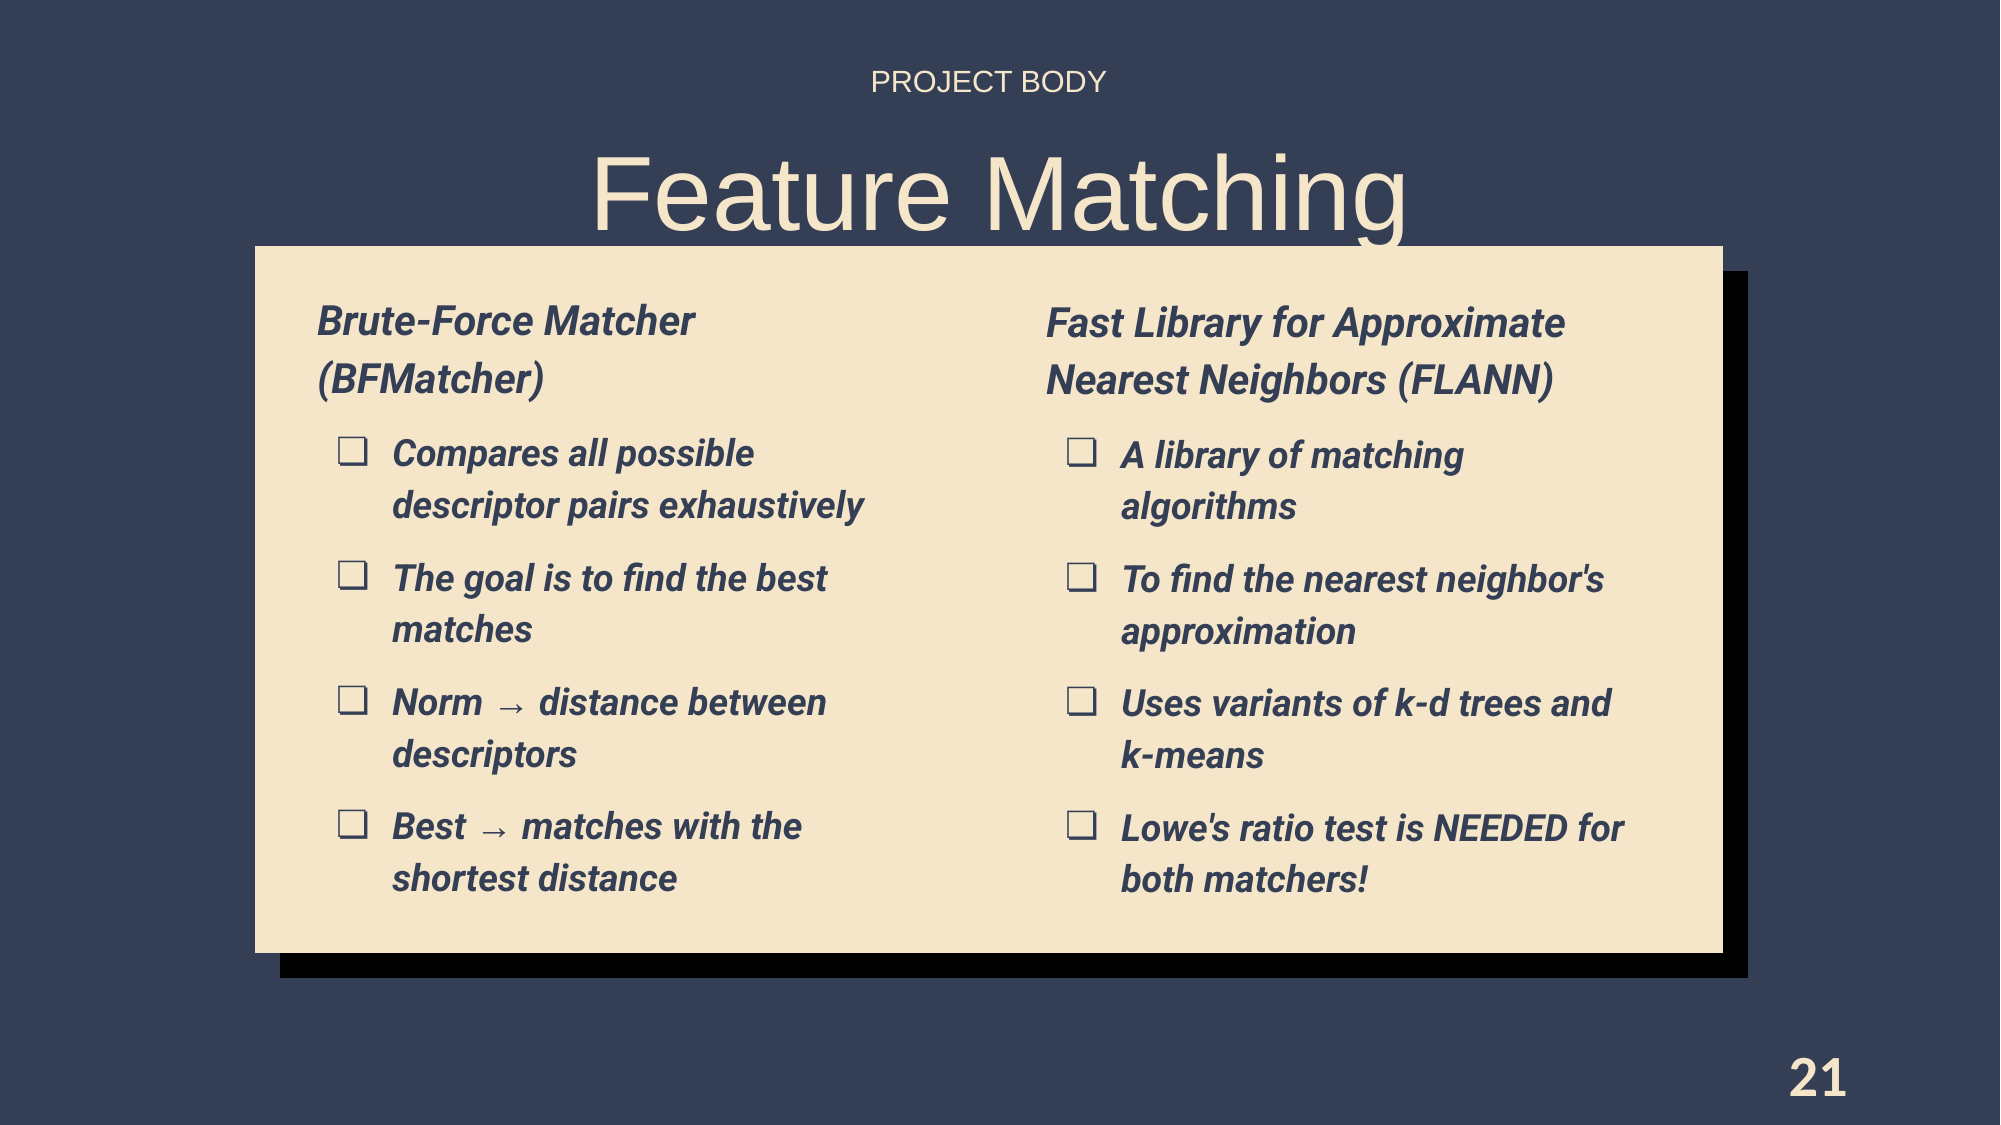

PROJECT BODY
Feature Matching

Brute-Force Matcher (BFMatcher)
Compares all possible descriptor pairs exhaustively
The goal is to find the best matches
Norm → distance between descriptors
Best → matches with the shortest distance
Fast Library for Approximate Nearest Neighbors (FLANN)
A library of matching algorithms
To find the nearest neighbor's approximation
Uses variants of k-d trees and k-means
Lowe's ratio test is NEEDED for both matchers!
21